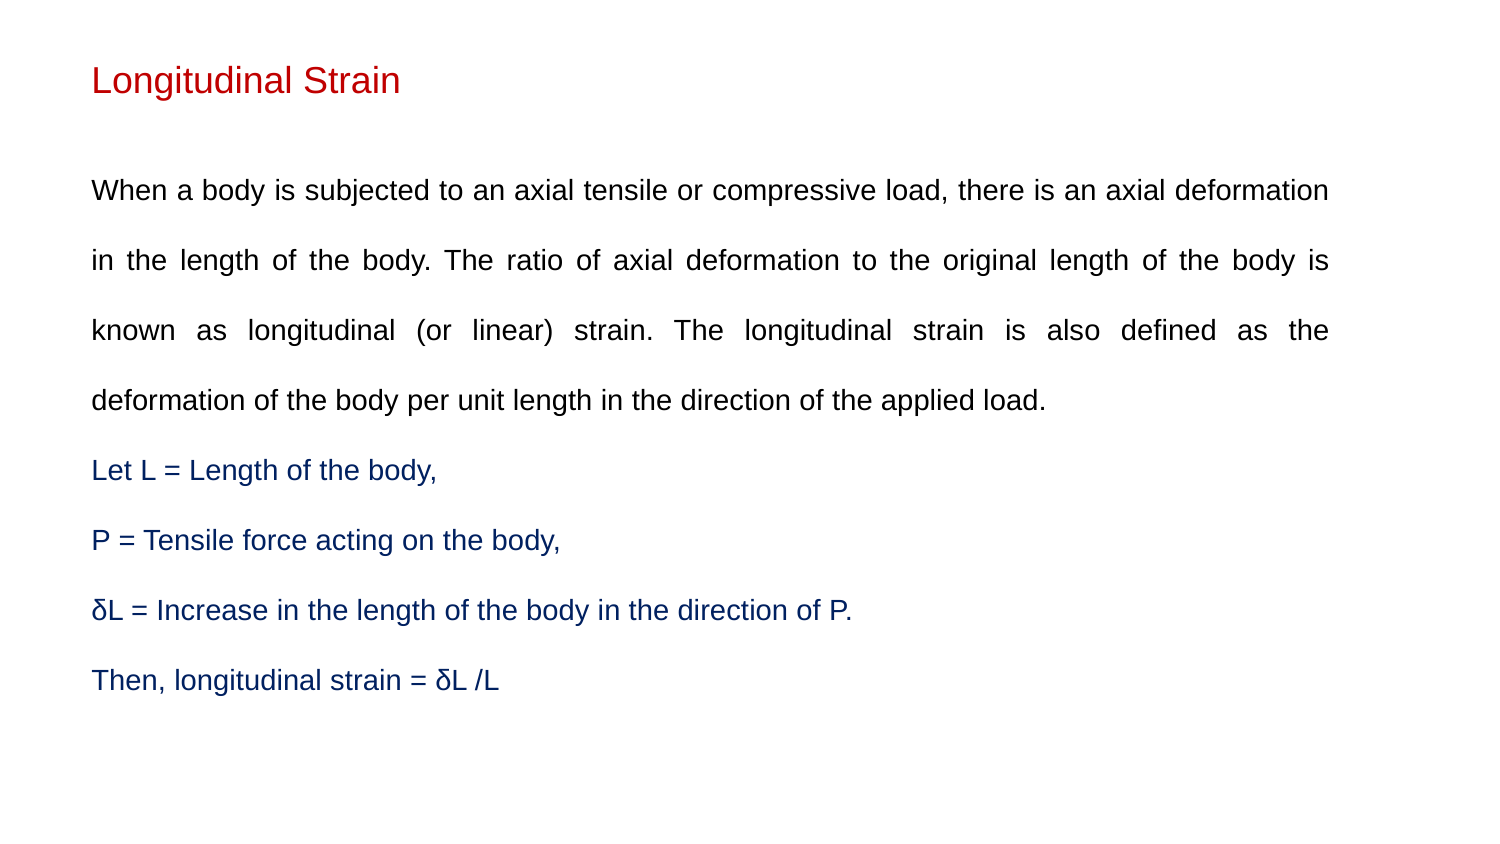

Longitudinal Strain
When a body is subjected to an axial tensile or compressive load, there is an axial deformation in the length of the body. The ratio of axial deformation to the original length of the body is known as longitudinal (or linear) strain. The longitudinal strain is also defined as the deformation of the body per unit length in the direction of the applied load.
Let L = Length of the body,
P = Tensile force acting on the body,
δL = Increase in the length of the body in the direction of P.
Then, longitudinal strain = δL /L